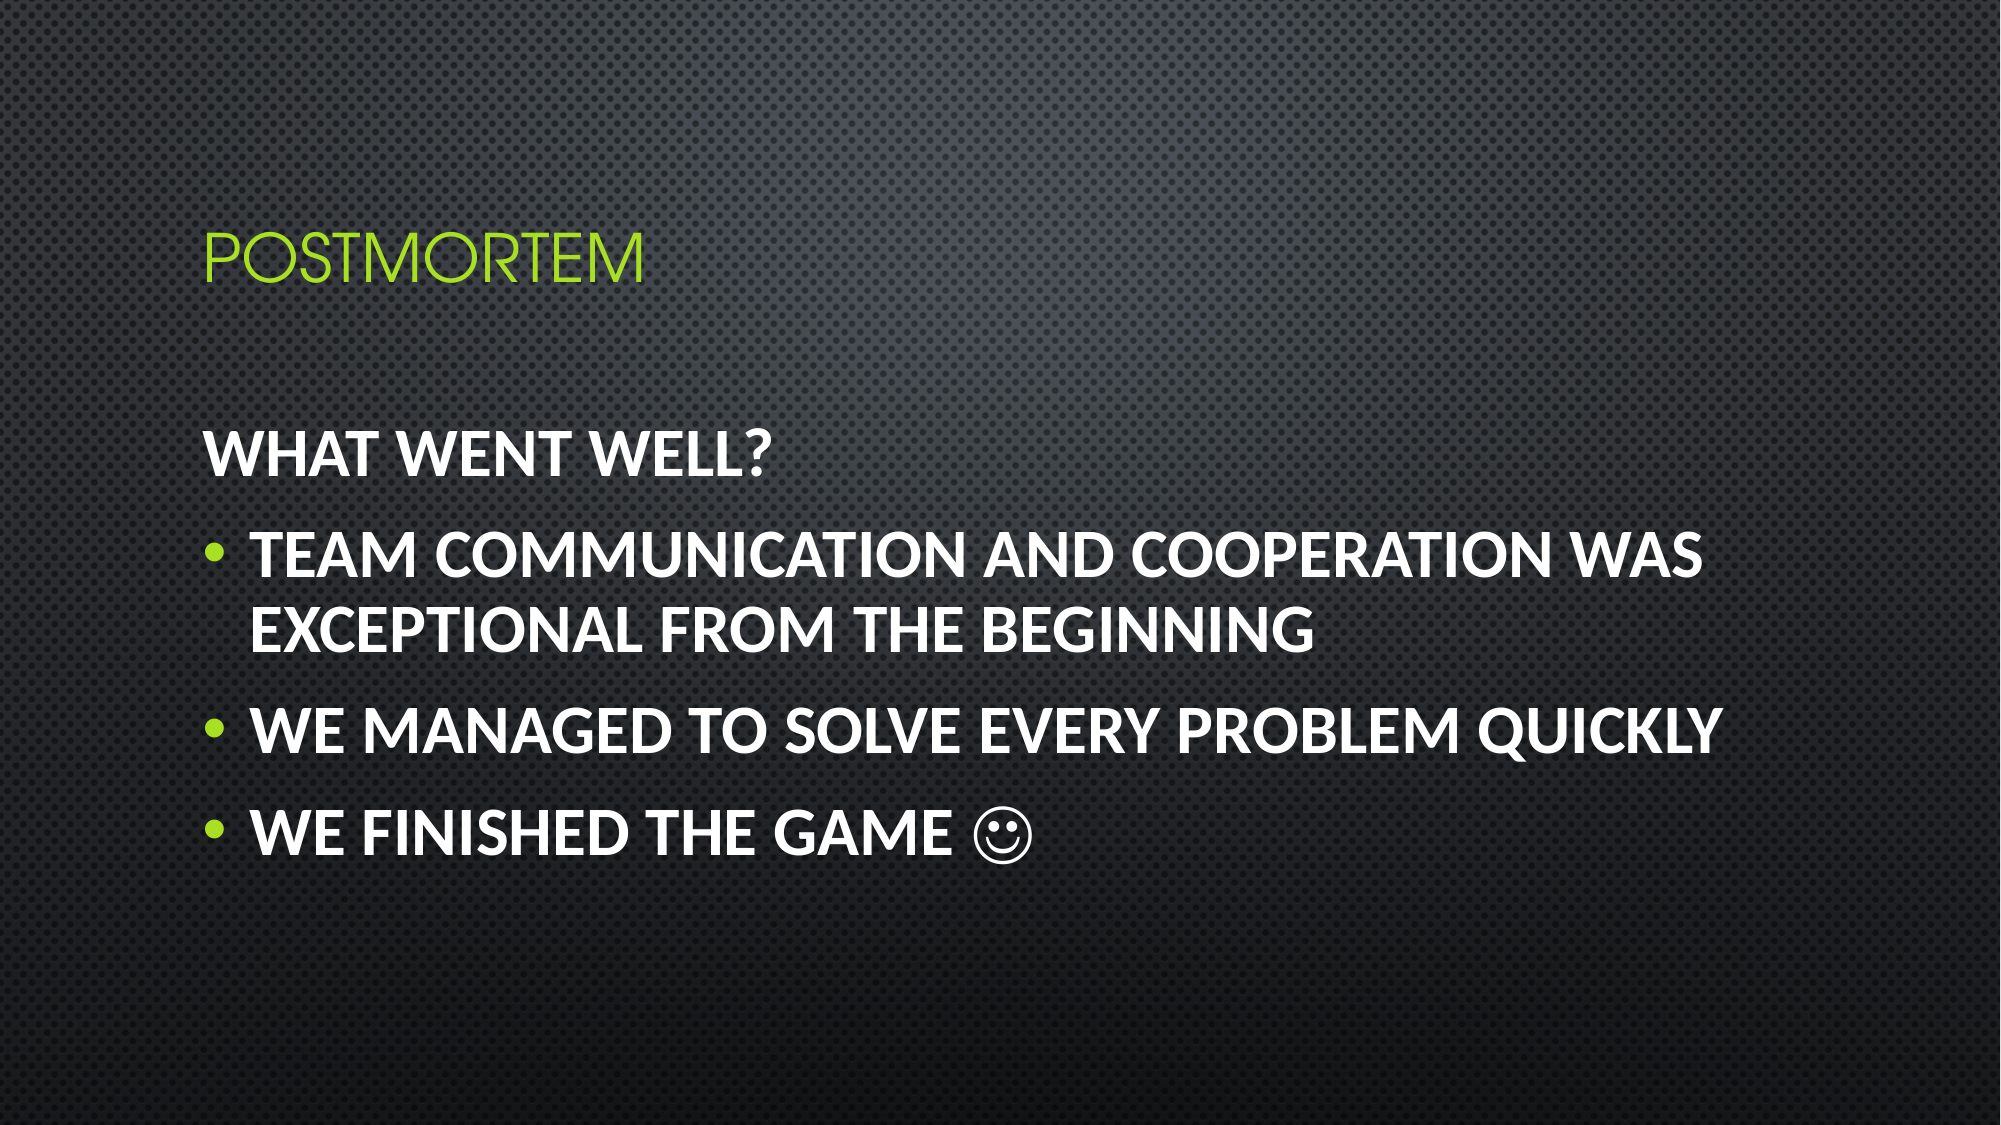

# POSTMORTEM
What went well?
Team communication and cooperation was exceptional from the beginning
We managed to solve every problem quickly
We finished the game ☺